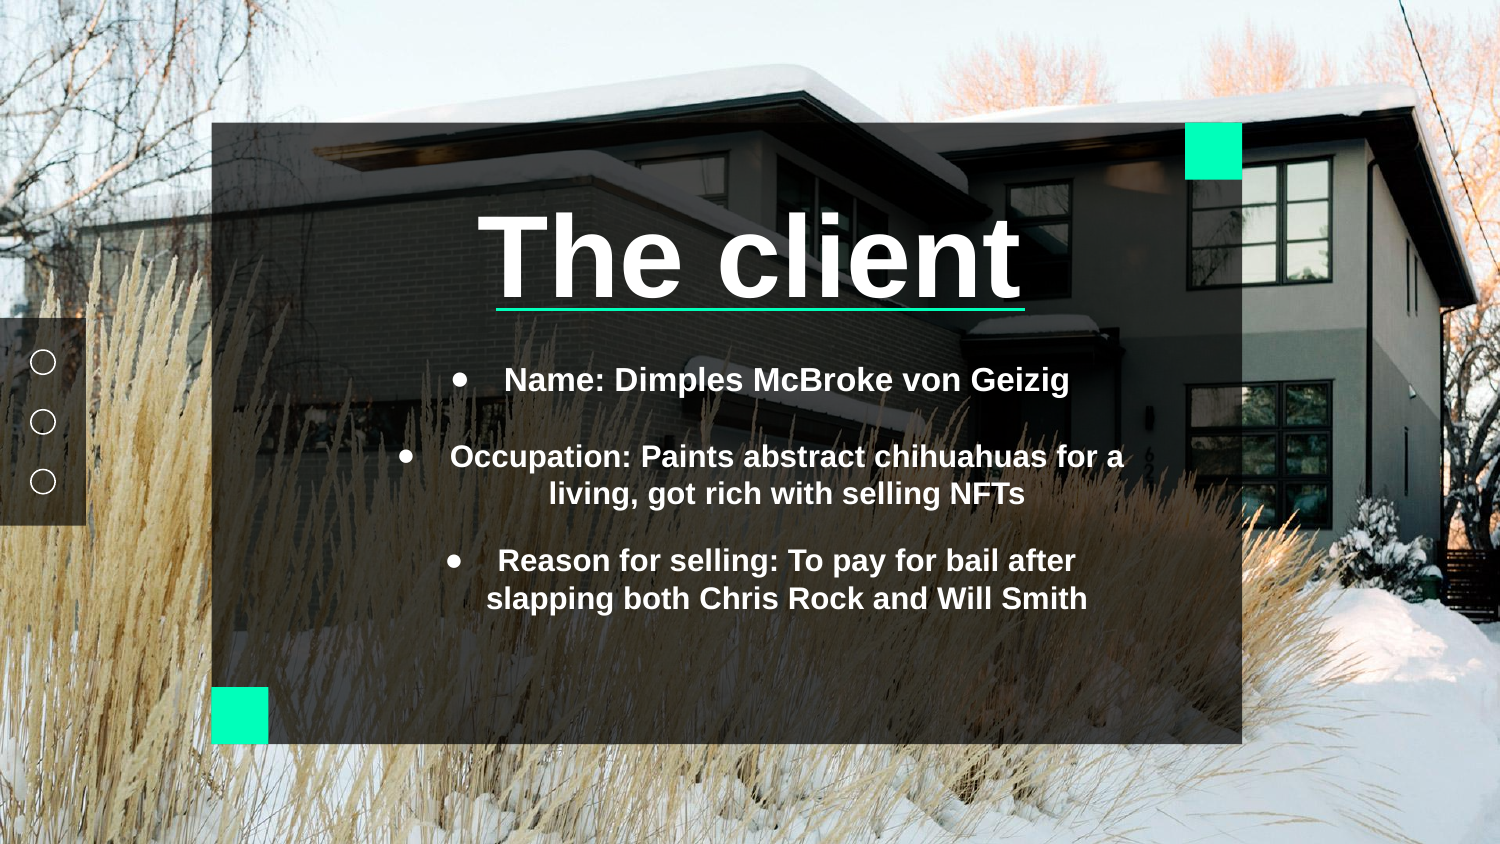

# The client

Name: Dimples McBroke von Geizig

Occupation: Paints abstract chihuahuas for a living, got rich with selling NFTs

Reason for selling: To pay for bail after slapping both Chris Rock and Will Smith